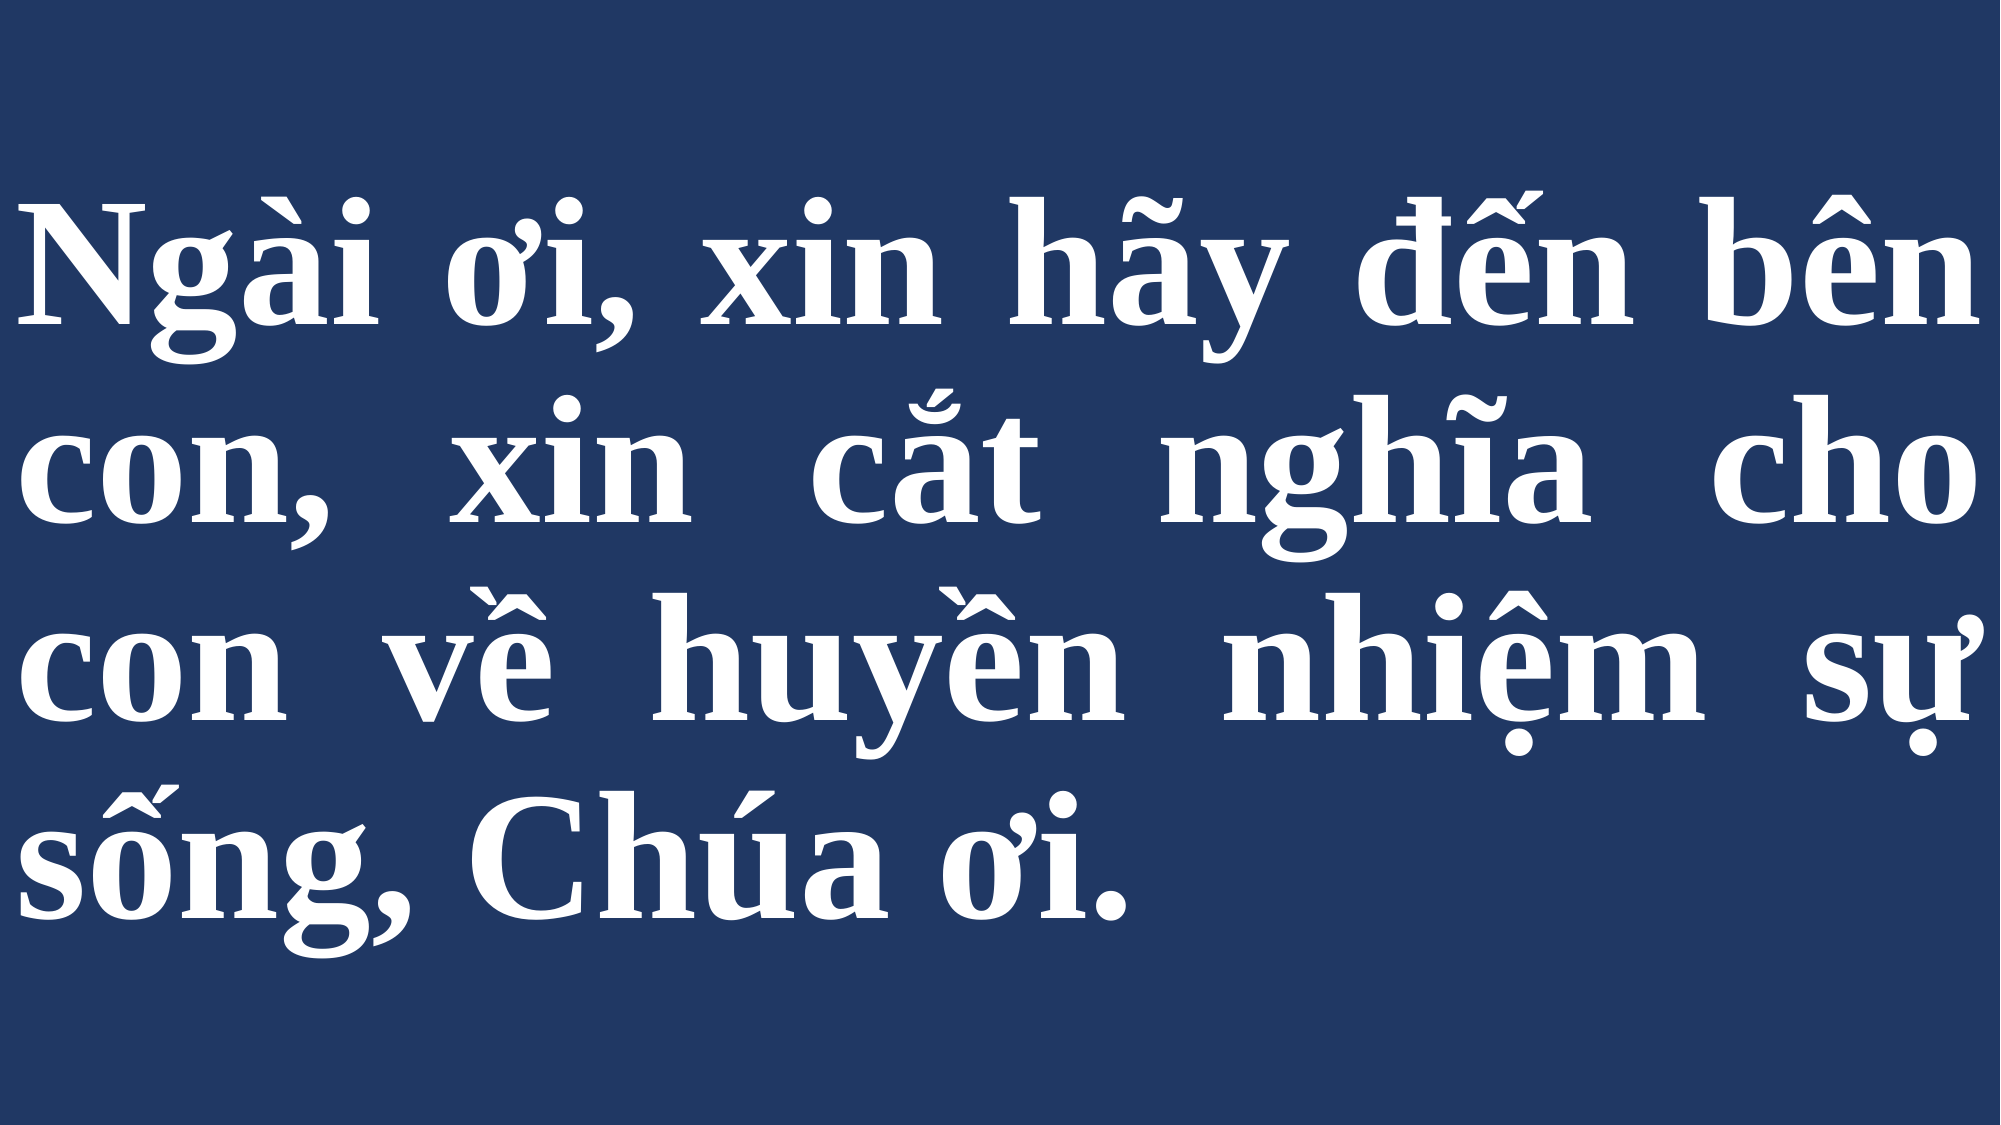

# Ngài ơi, xin hãy đến bên con, xin cắt nghĩa cho con về huyền nhiệm sự sống, Chúa ơi.